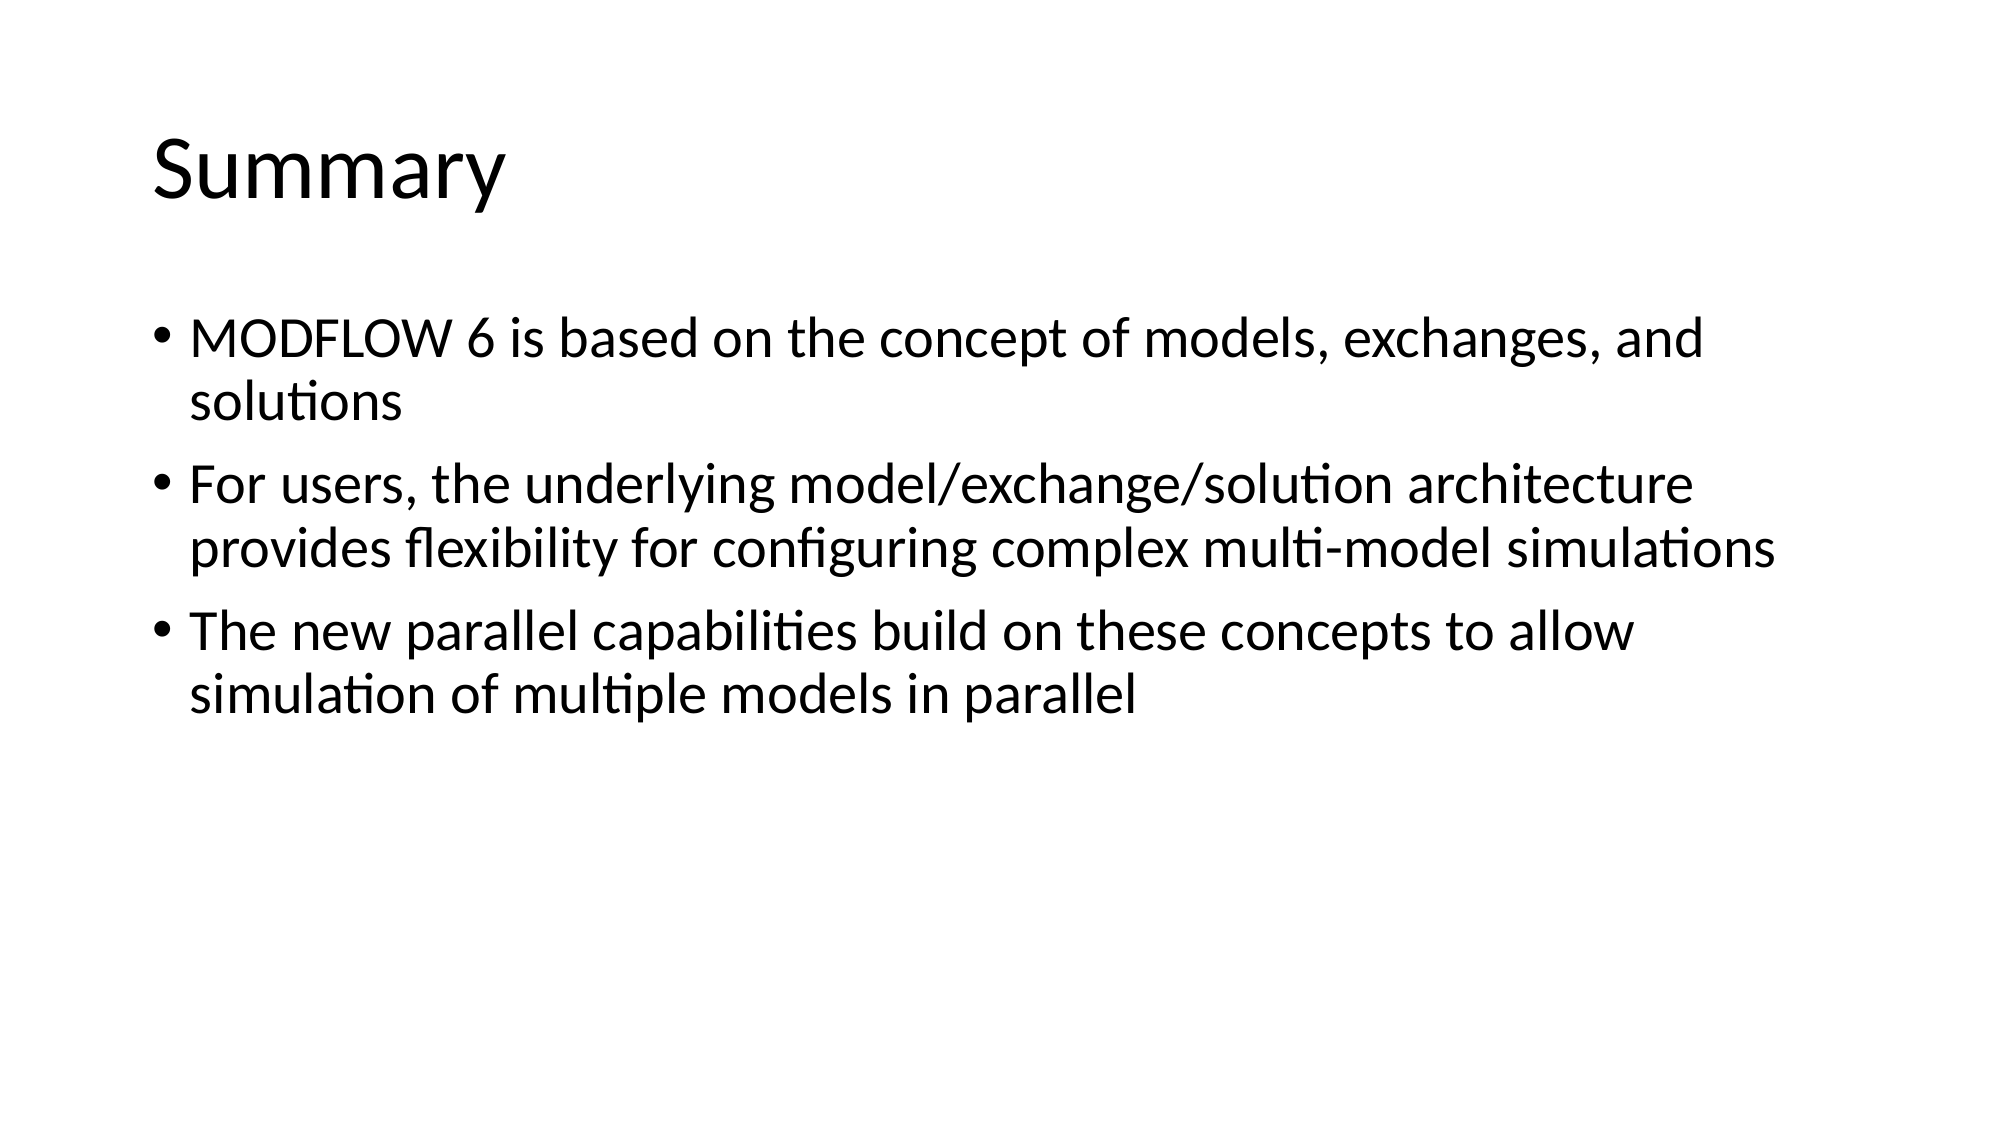

# Summary
MODFLOW 6 is based on the concept of models, exchanges, and solutions
For users, the underlying model/exchange/solution architecture provides flexibility for configuring complex multi-model simulations
The new parallel capabilities build on these concepts to allow simulation of multiple models in parallel